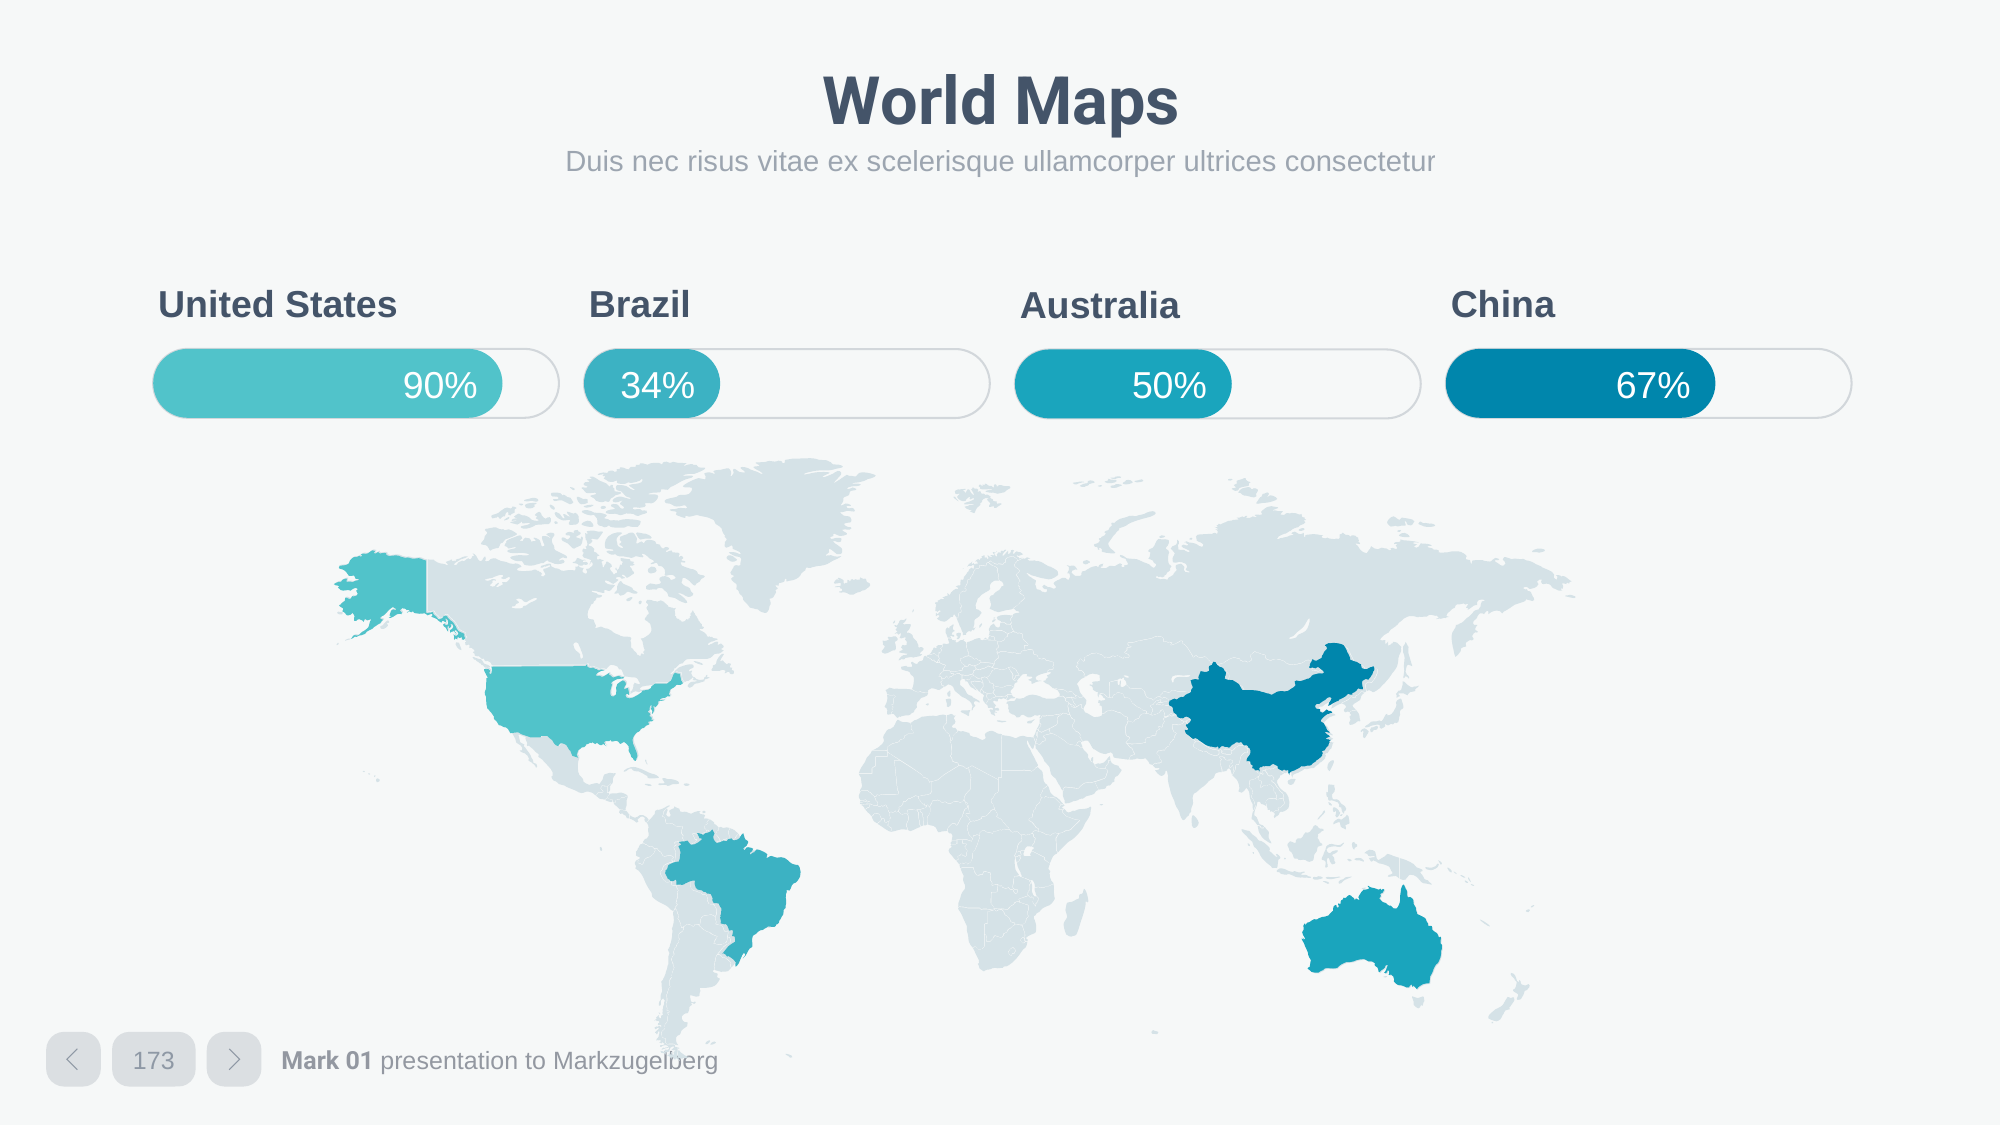

# World Maps
Duis nec risus vitae ex scelerisque ullamcorper ultrices consectetur
United States

90%
China

67%
Brazil

34%
Australia

50%